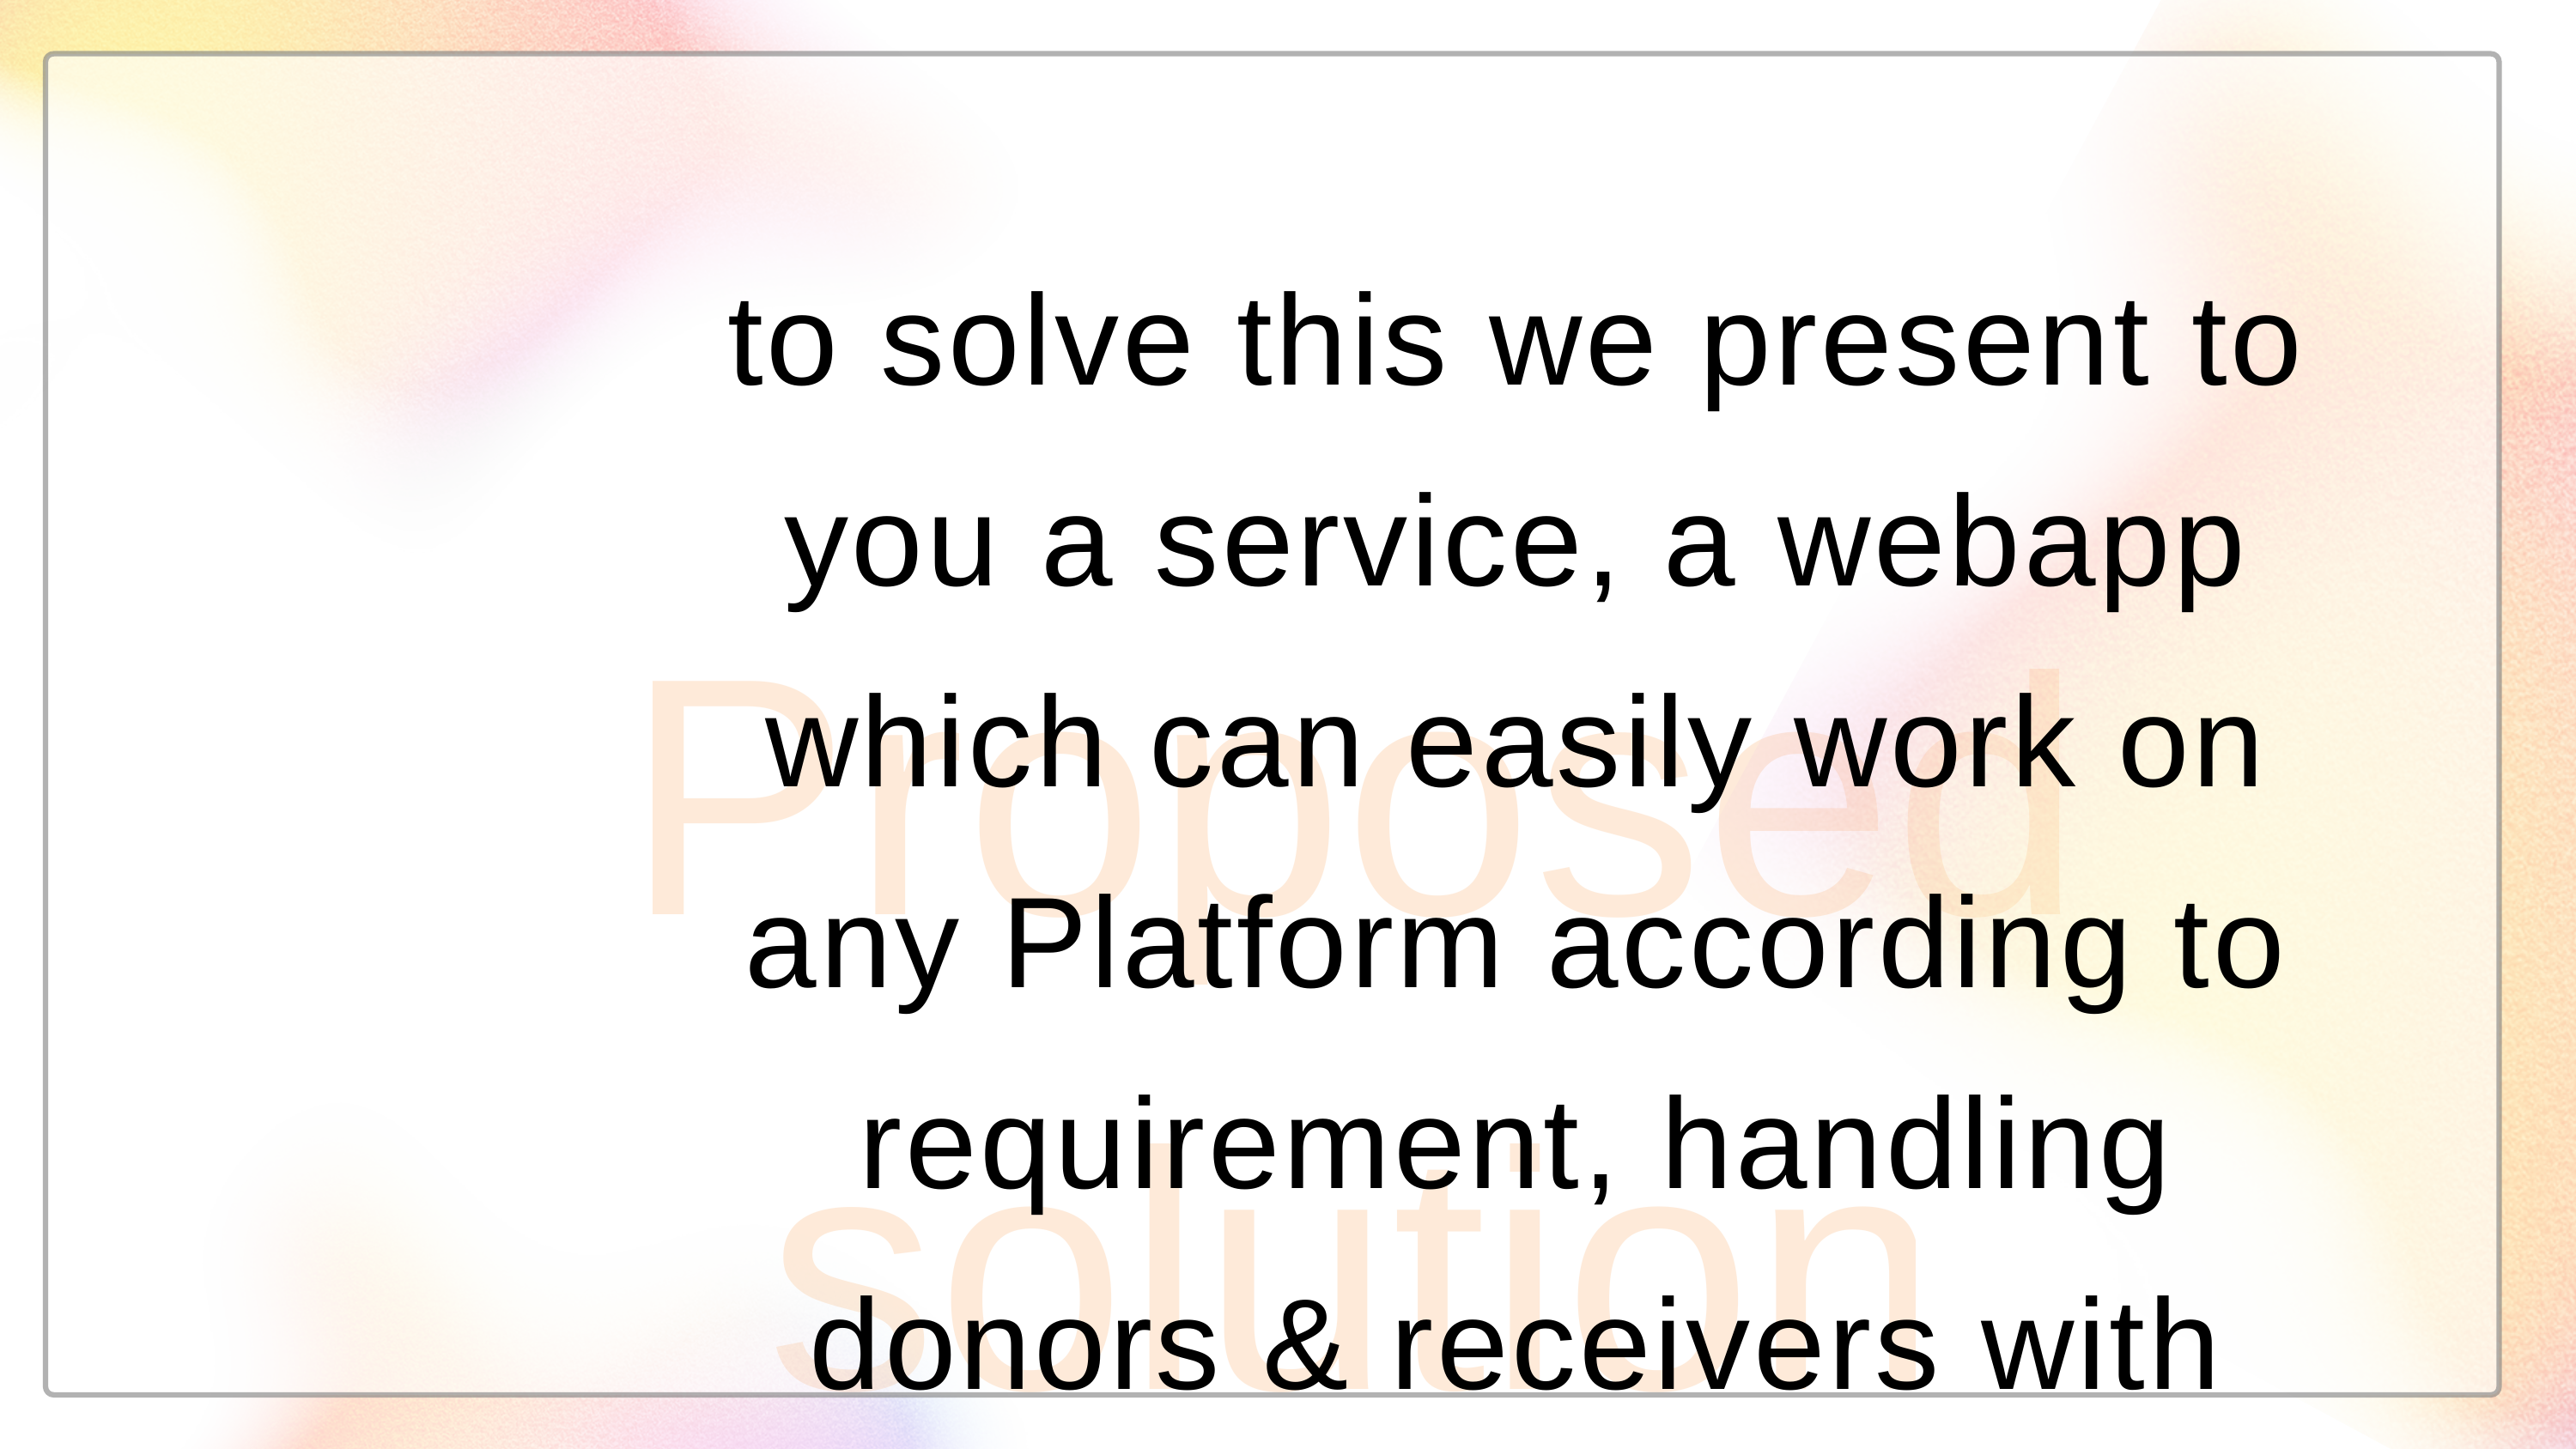

to solve this we present to you a service, a webapp which can easily work on any Platform according to requirement, handling donors & receivers with ease ! ! !
Proposed solution